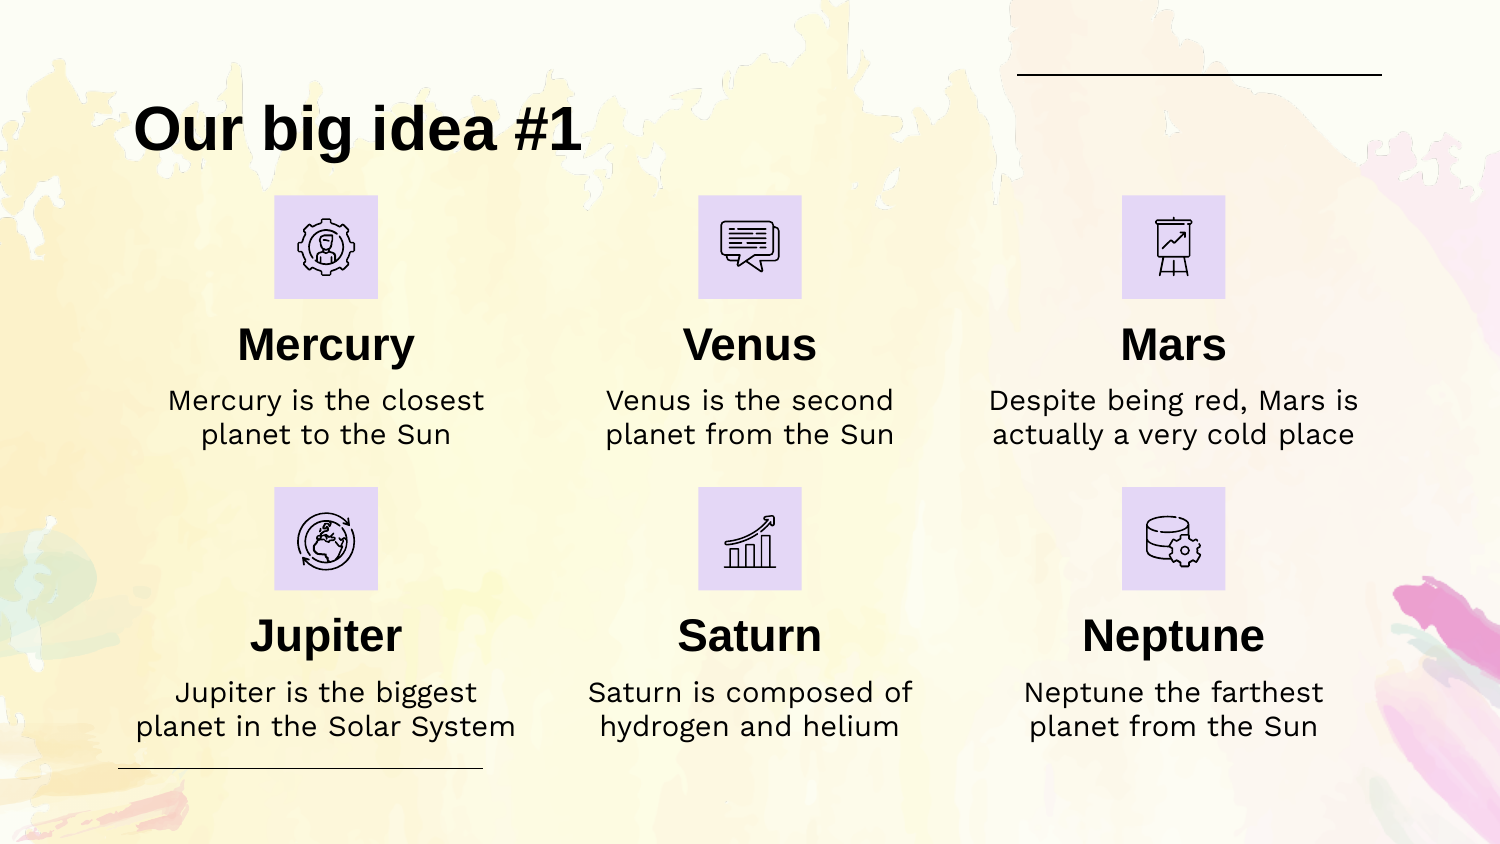

# Our big idea #1

Mercury
Venus
Mars
Mercury is the closest planet to the Sun
Venus is the second planet from the Sun
Despite being red, Mars is actually a very cold place

Jupiter
Saturn
Neptune
Jupiter is the biggest planet in the Solar System
Saturn is composed of hydrogen and helium
Neptune the farthest planet from the Sun